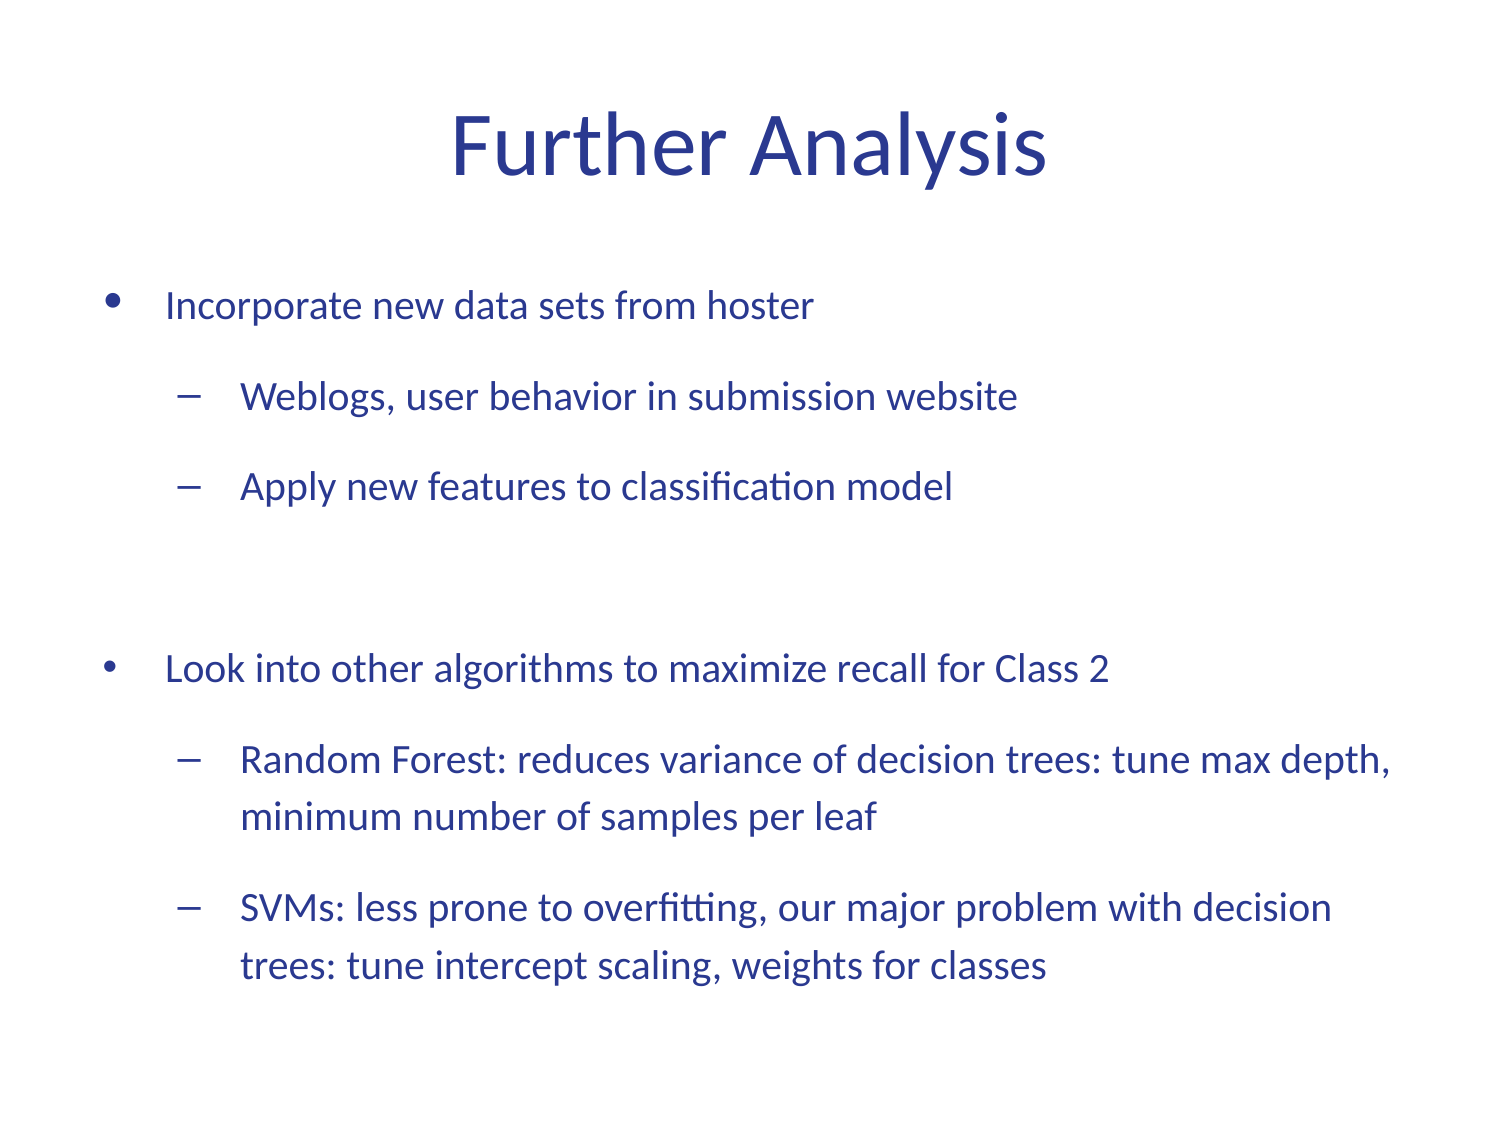

# Further Analysis
Incorporate new data sets from hoster
Weblogs, user behavior in submission website
Apply new features to classification model

Look into other algorithms to maximize recall for Class 2
Random Forest: reduces variance of decision trees: tune max depth, minimum number of samples per leaf
SVMs: less prone to overfitting, our major problem with decision trees: tune intercept scaling, weights for classes